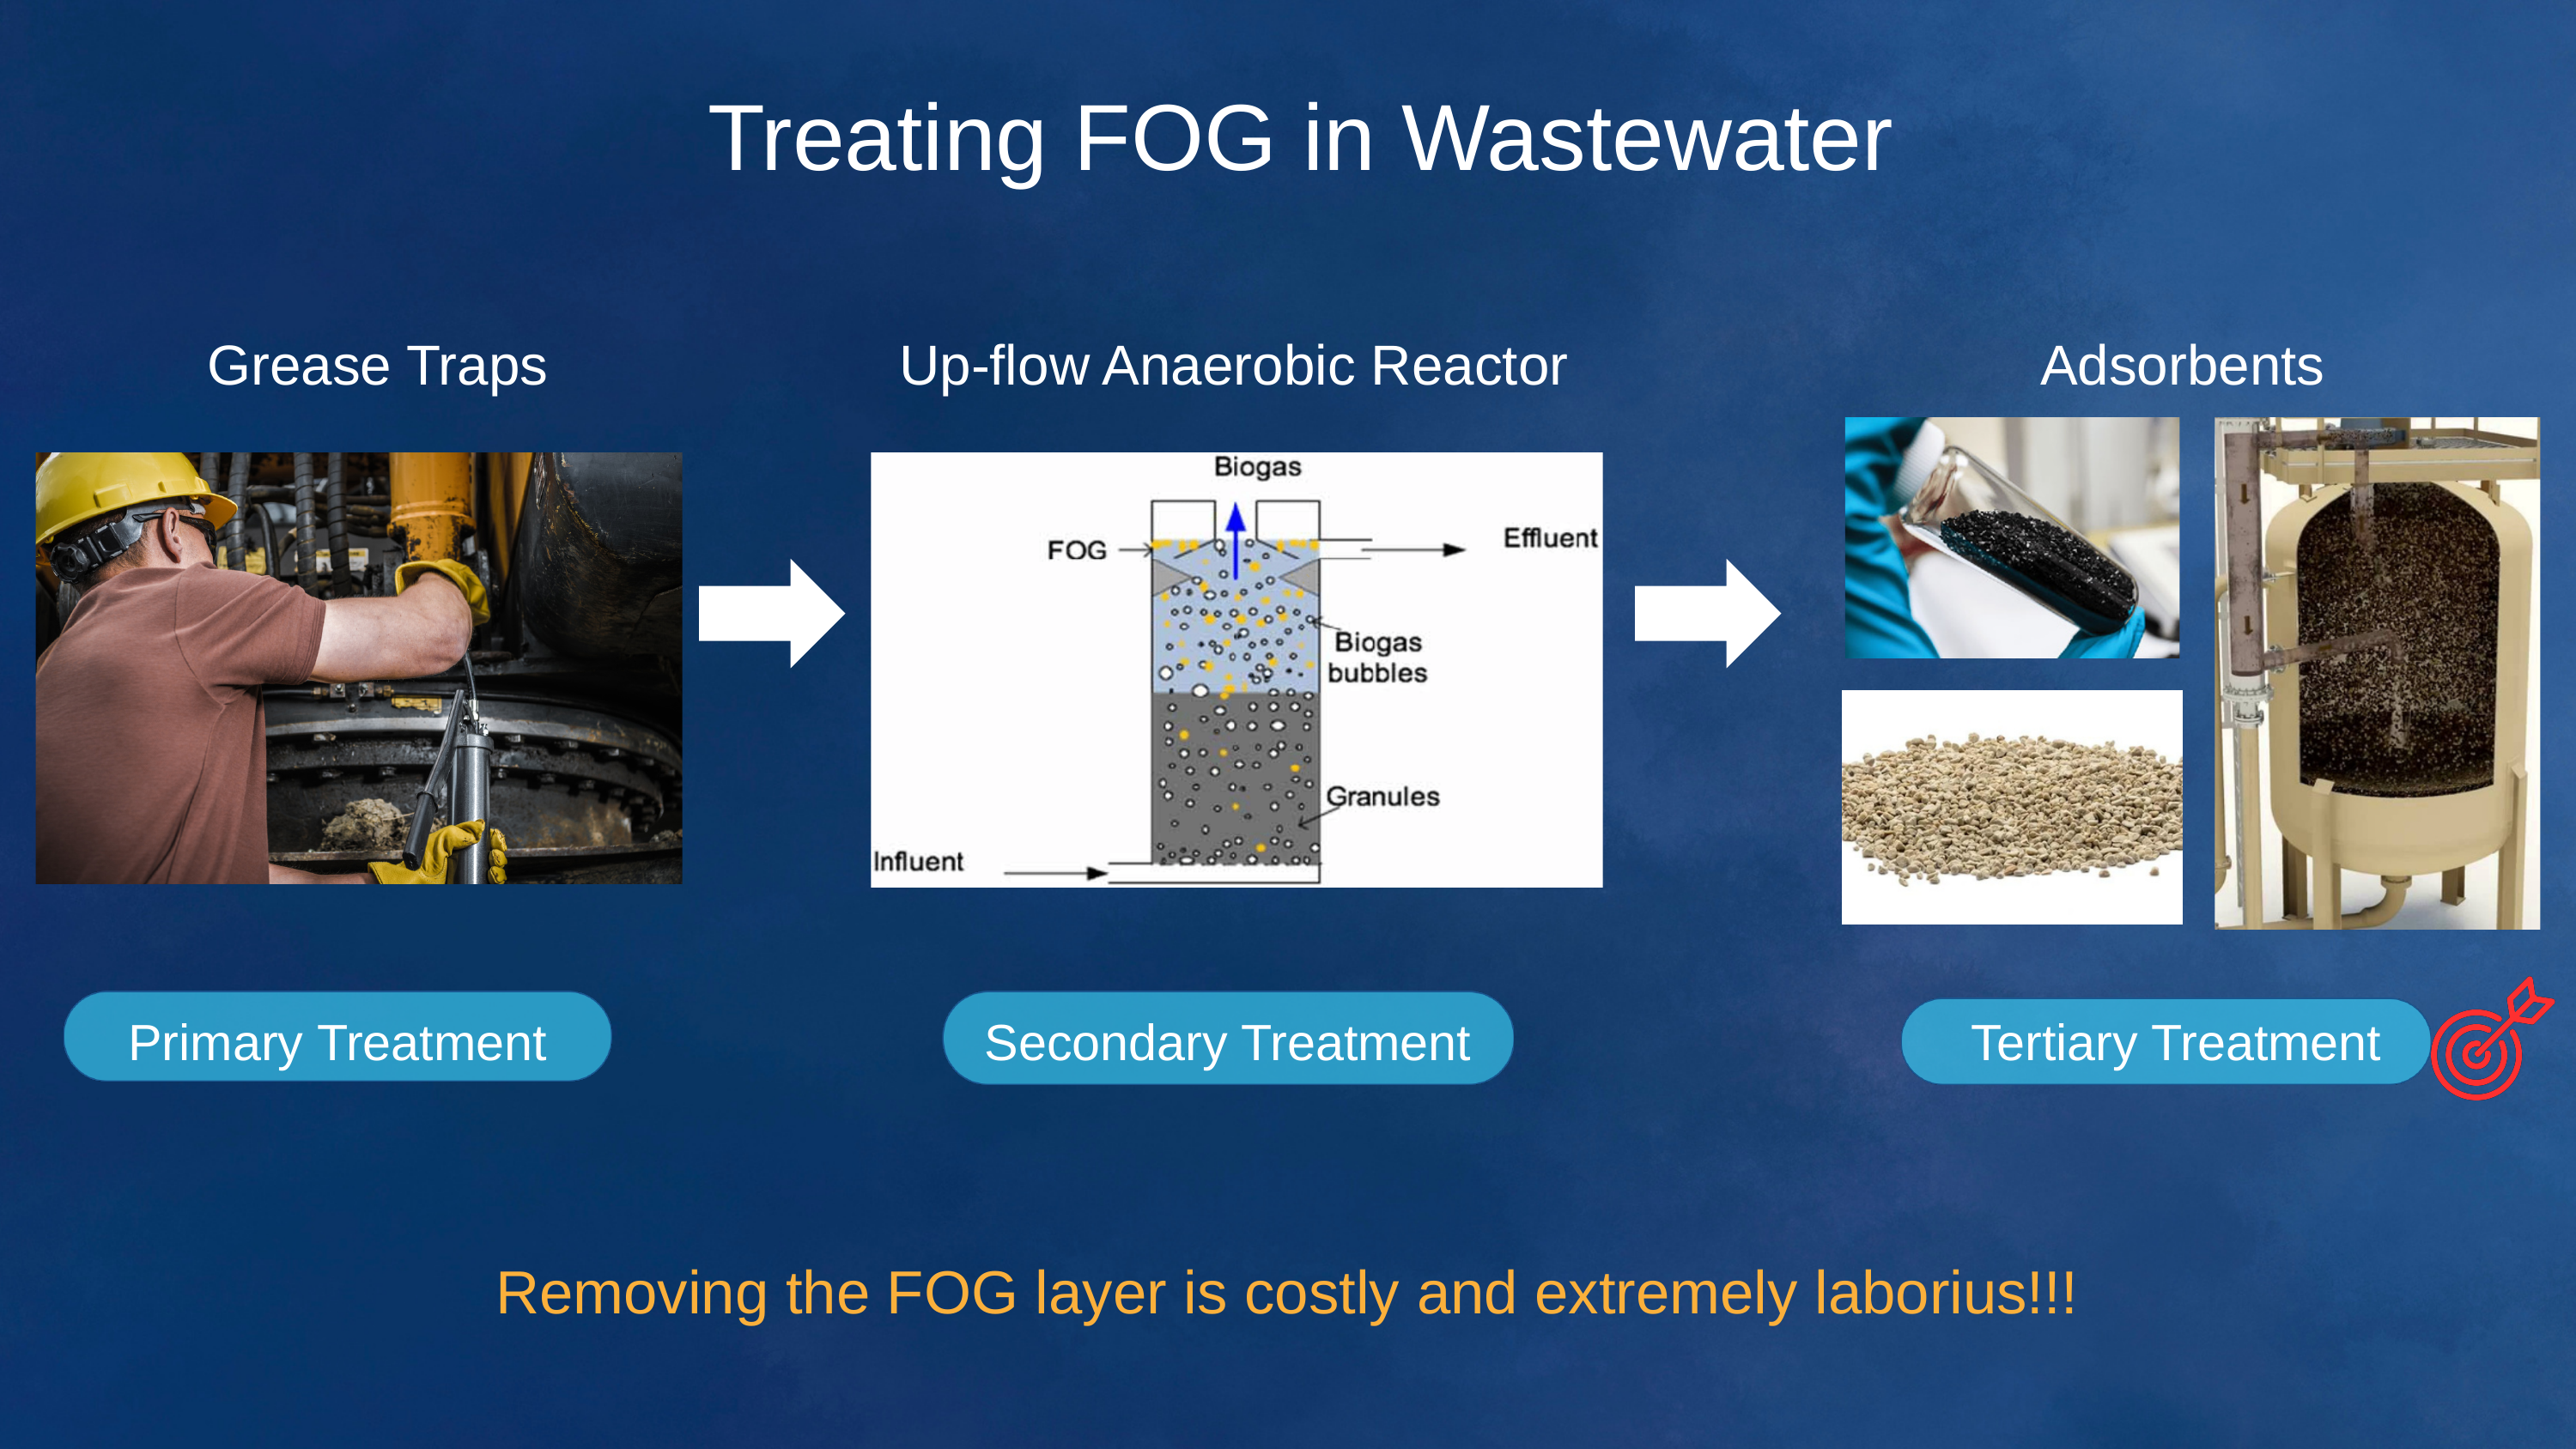

Treating FOG in Wastewater
Grease Traps
Up-flow Anaerobic Reactor
Adsorbents

Primary Treatment
Secondary Treatment
Tertiary Treatment
Removing the FOG layer is costly and extremely laborius!!!